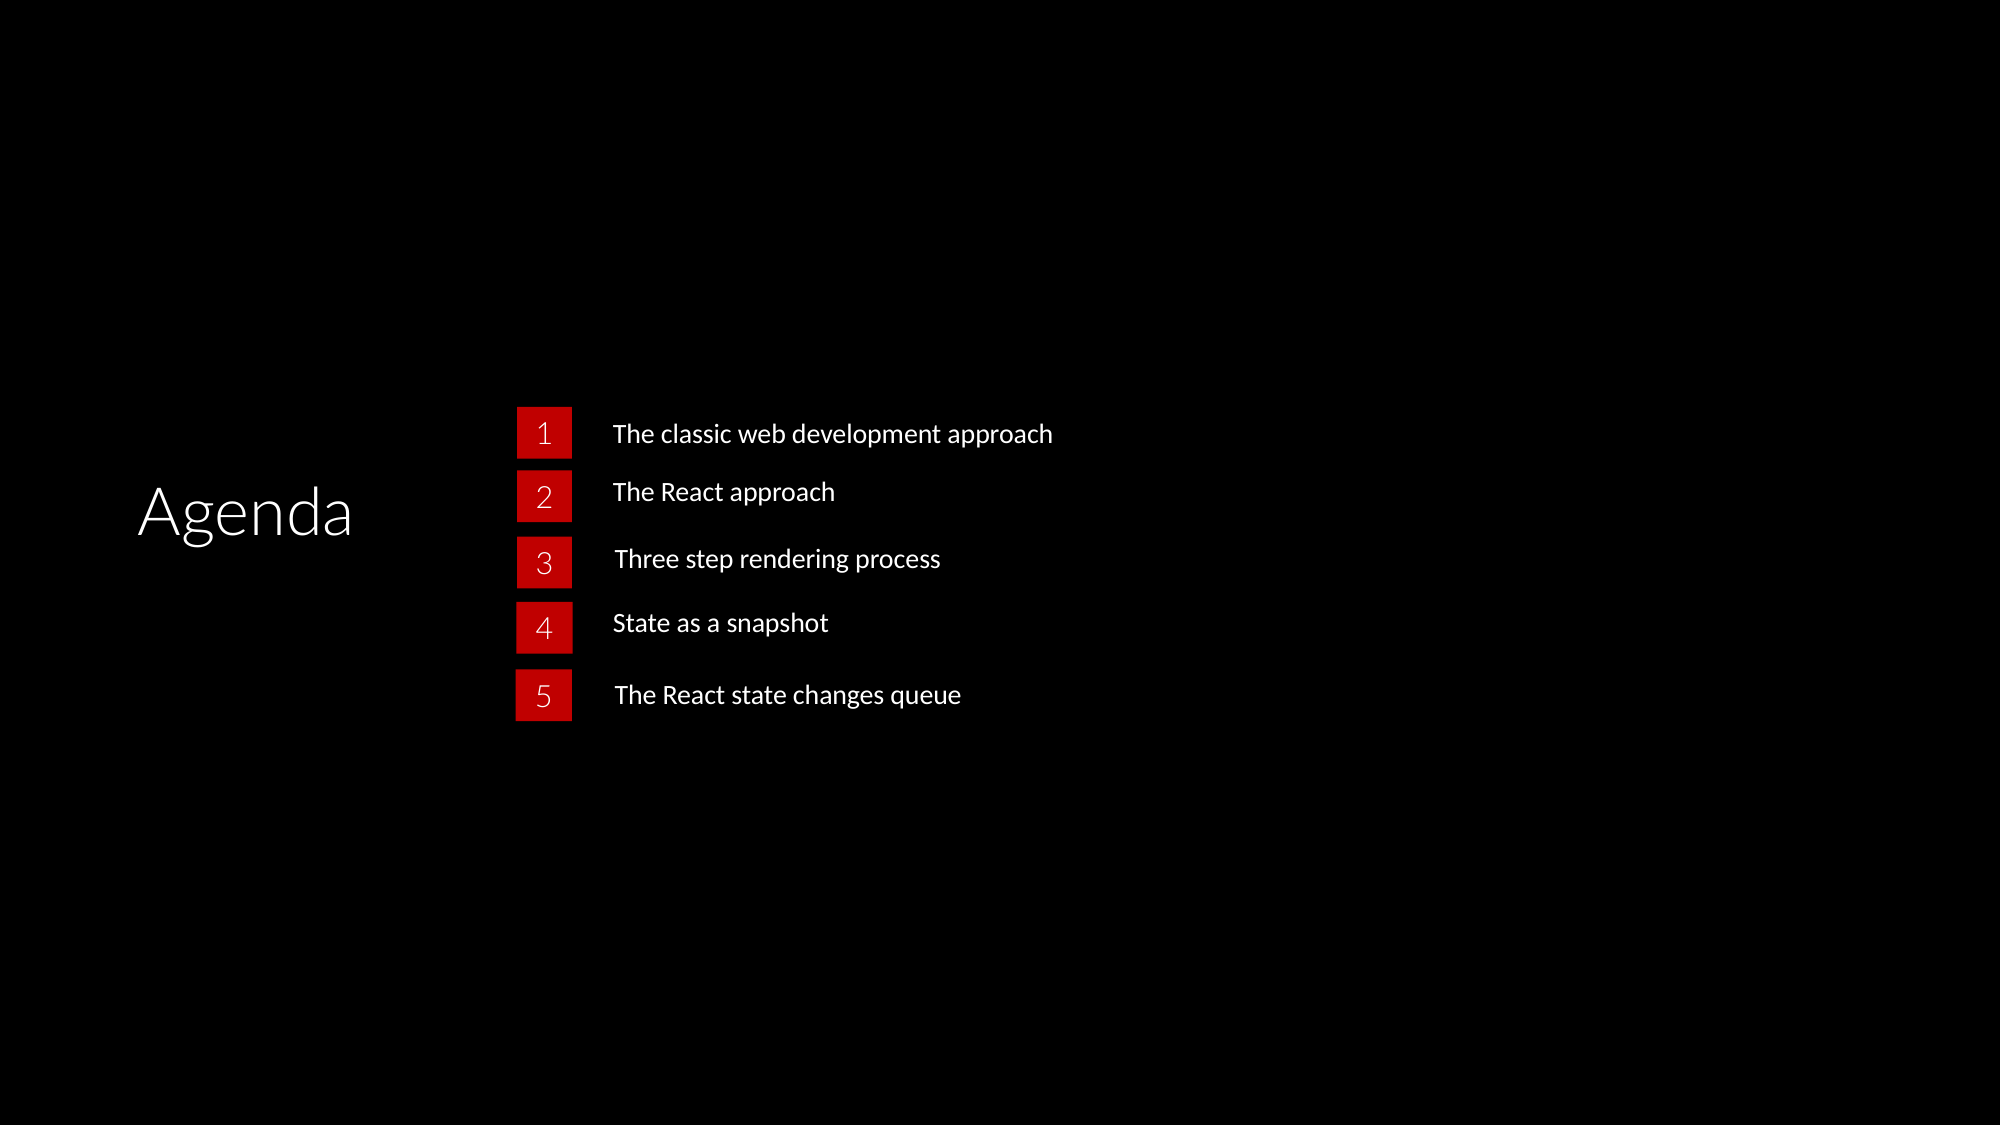

1
The classic web development approach
The React approach
2
Agenda
Three step rendering process
3
State as a snapshot
4
The React state changes queue
5